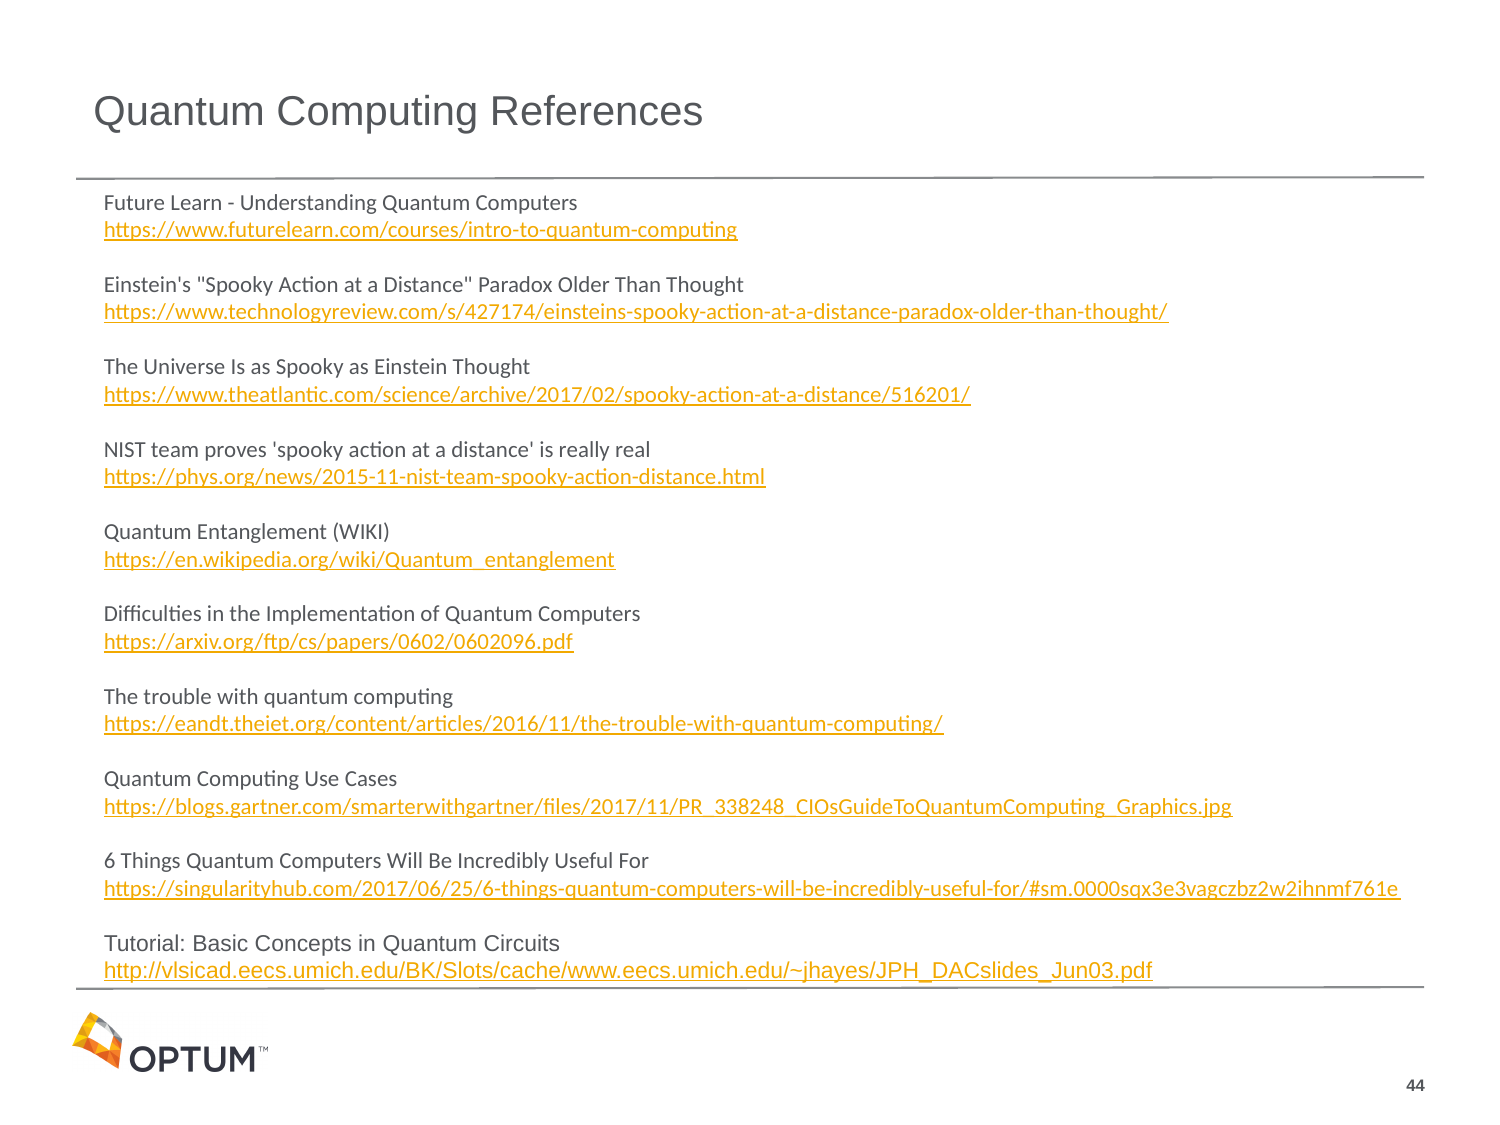

Quantum Computing References
Future Learn - Understanding Quantum Computers
https://www.futurelearn.com/courses/intro-to-quantum-computing

Einstein's "Spooky Action at a Distance" Paradox Older Than Thought
https://www.technologyreview.com/s/427174/einsteins-spooky-action-at-a-distance-paradox-older-than-thought/

The Universe Is as Spooky as Einstein Thought
https://www.theatlantic.com/science/archive/2017/02/spooky-action-at-a-distance/516201/

NIST team proves 'spooky action at a distance' is really real
https://phys.org/news/2015-11-nist-team-spooky-action-distance.html

Quantum Entanglement (WIKI)
https://en.wikipedia.org/wiki/Quantum_entanglement

Difficulties in the Implementation of Quantum Computers
https://arxiv.org/ftp/cs/papers/0602/0602096.pdf

The trouble with quantum computing
https://eandt.theiet.org/content/articles/2016/11/the-trouble-with-quantum-computing/

Quantum Computing Use Cases
https://blogs.gartner.com/smarterwithgartner/files/2017/11/PR_338248_CIOsGuideToQuantumComputing_Graphics.jpg

6 Things Quantum Computers Will Be Incredibly Useful For
https://singularityhub.com/2017/06/25/6-things-quantum-computers-will-be-incredibly-useful-for/#sm.0000sqx3e3vagczbz2w2ihnmf761e

Tutorial: Basic Concepts in Quantum Circuits
http://vlsicad.eecs.umich.edu/BK/Slots/cache/www.eecs.umich.edu/~jhayes/JPH_DACslides_Jun03.pdf